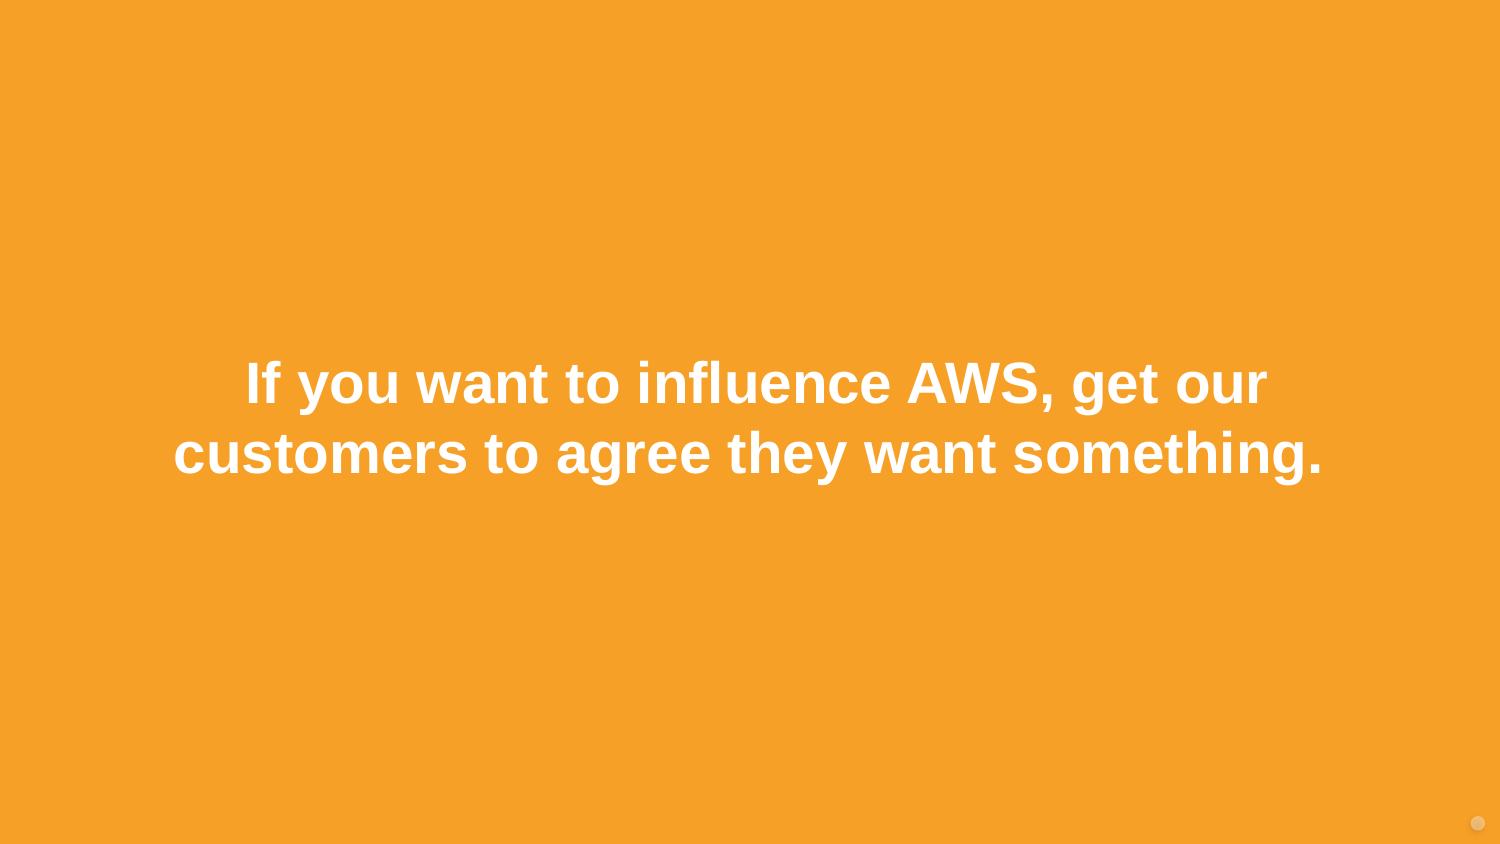

If you want to influence AWS, get our customers to agree they want something.